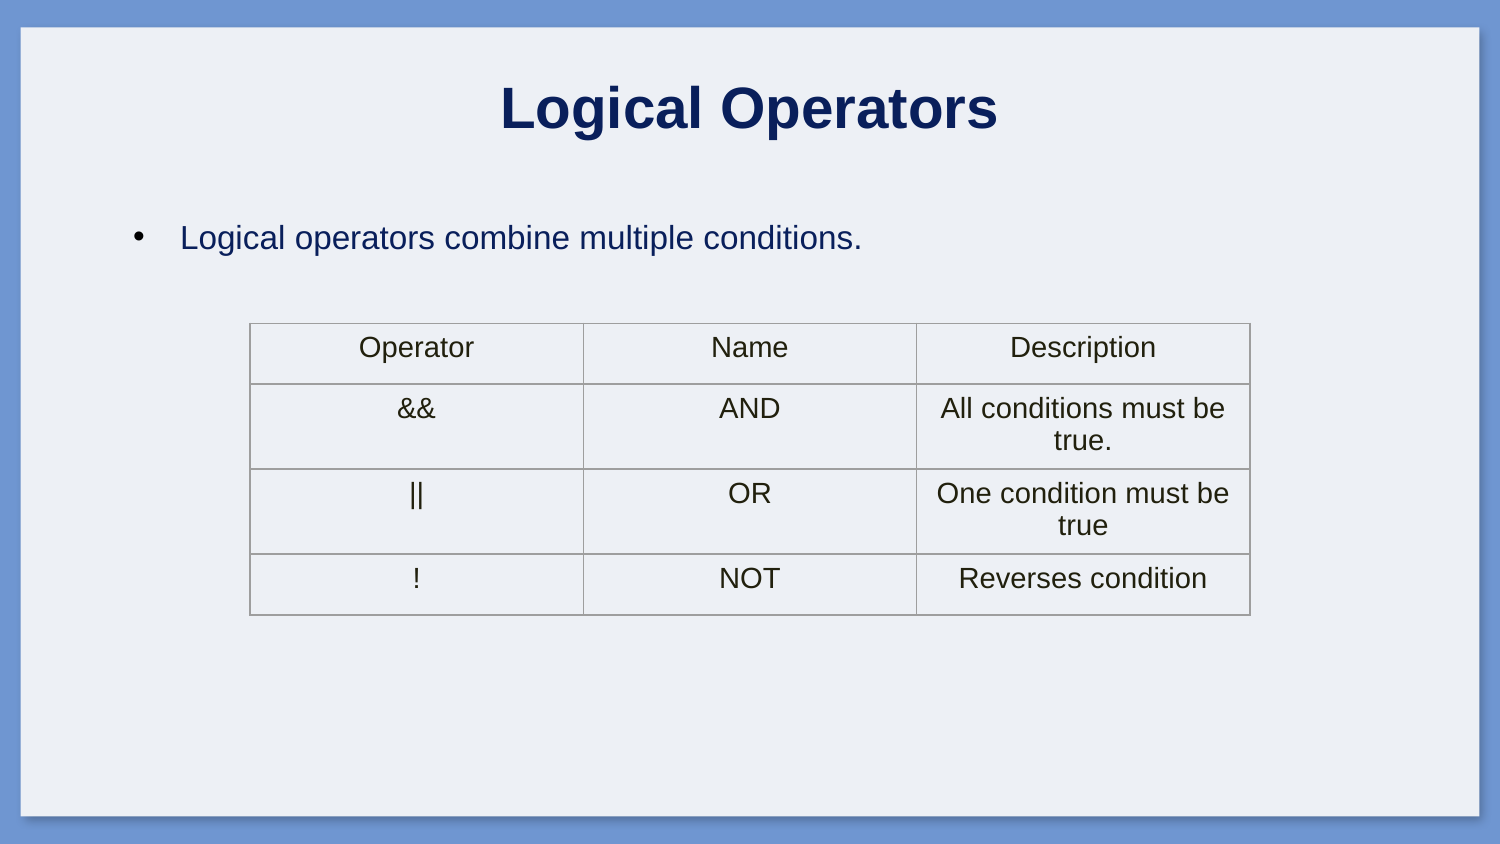

# Logical Operators
Logical operators combine multiple conditions.
| Operator | Name | Description |
| --- | --- | --- |
| && | AND | All conditions must be true. |
| || | OR | One condition must be true |
| ! | NOT | Reverses condition |